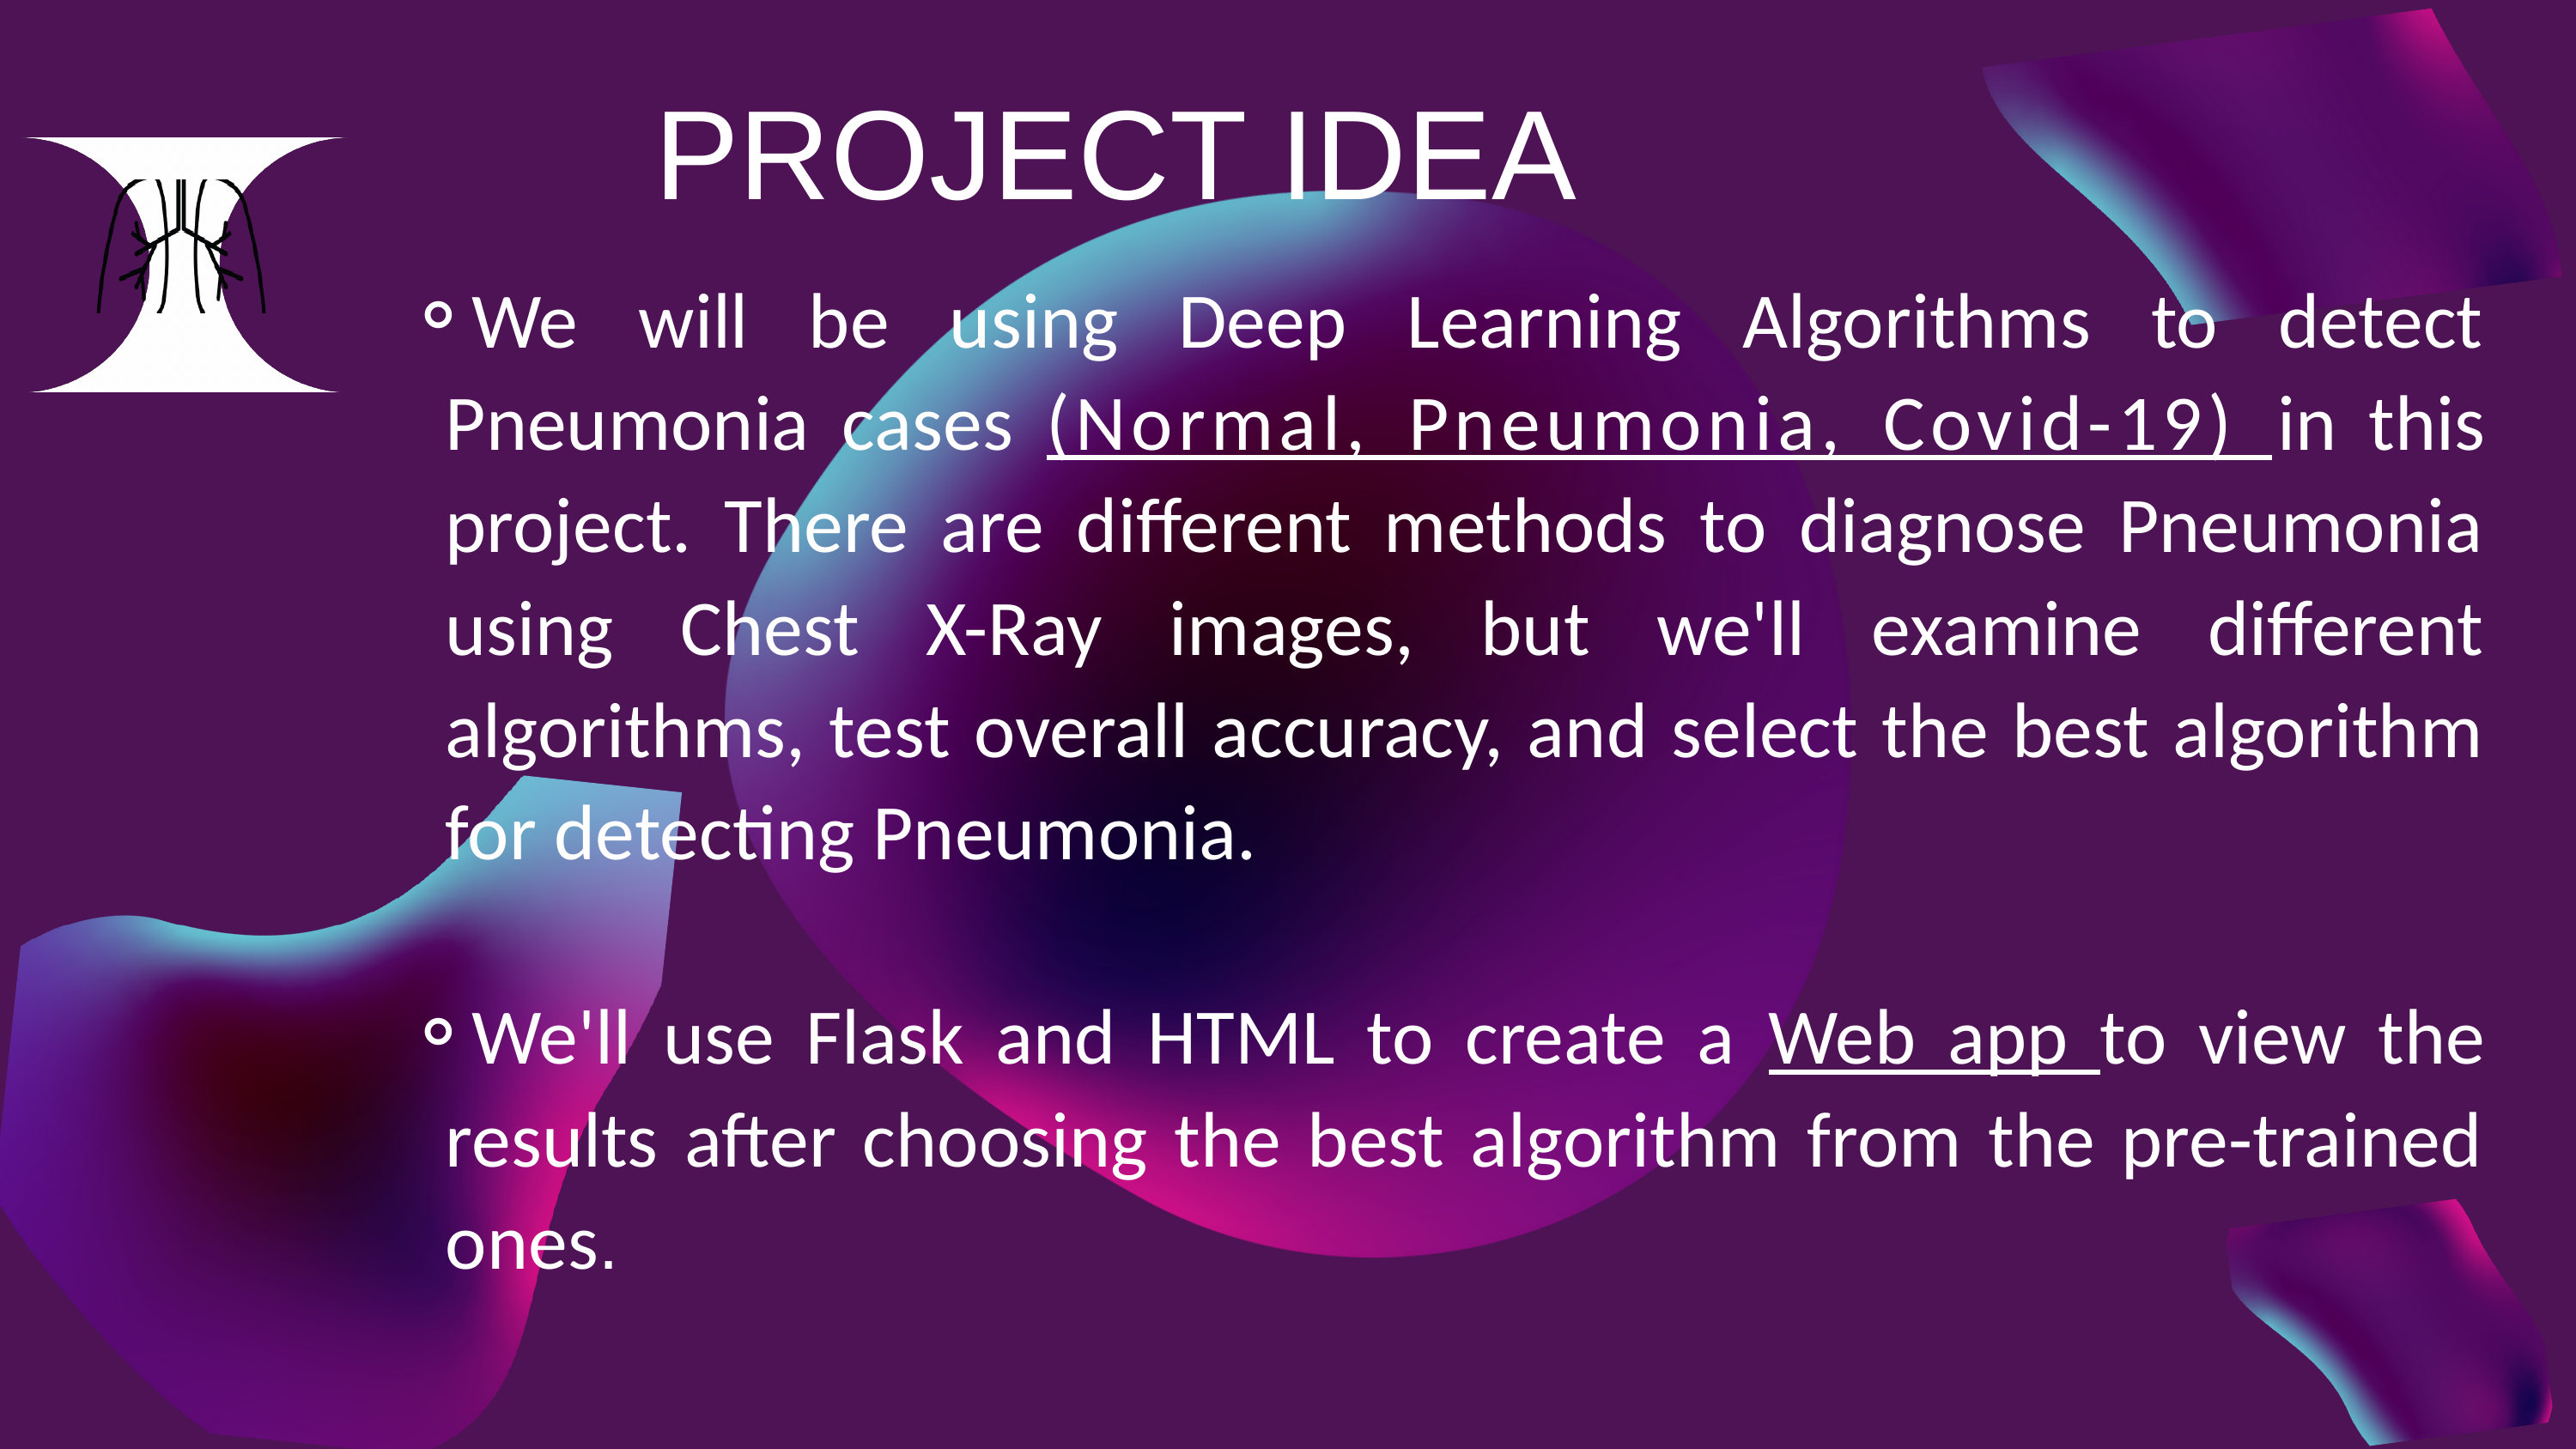

PROJECT IDEA

We will be using Deep Learning Algorithms to detect Pneumonia cases (Normal, Pneumonia, Covid-19) in this project. There are different methods to diagnose Pneumonia using Chest X-Ray images, but we'll examine different algorithms, test overall accuracy, and select the best algorithm for detecting Pneumonia.

We'll use Flask and HTML to create a Web app to view the results after choosing the best algorithm from the pre-trained ones.